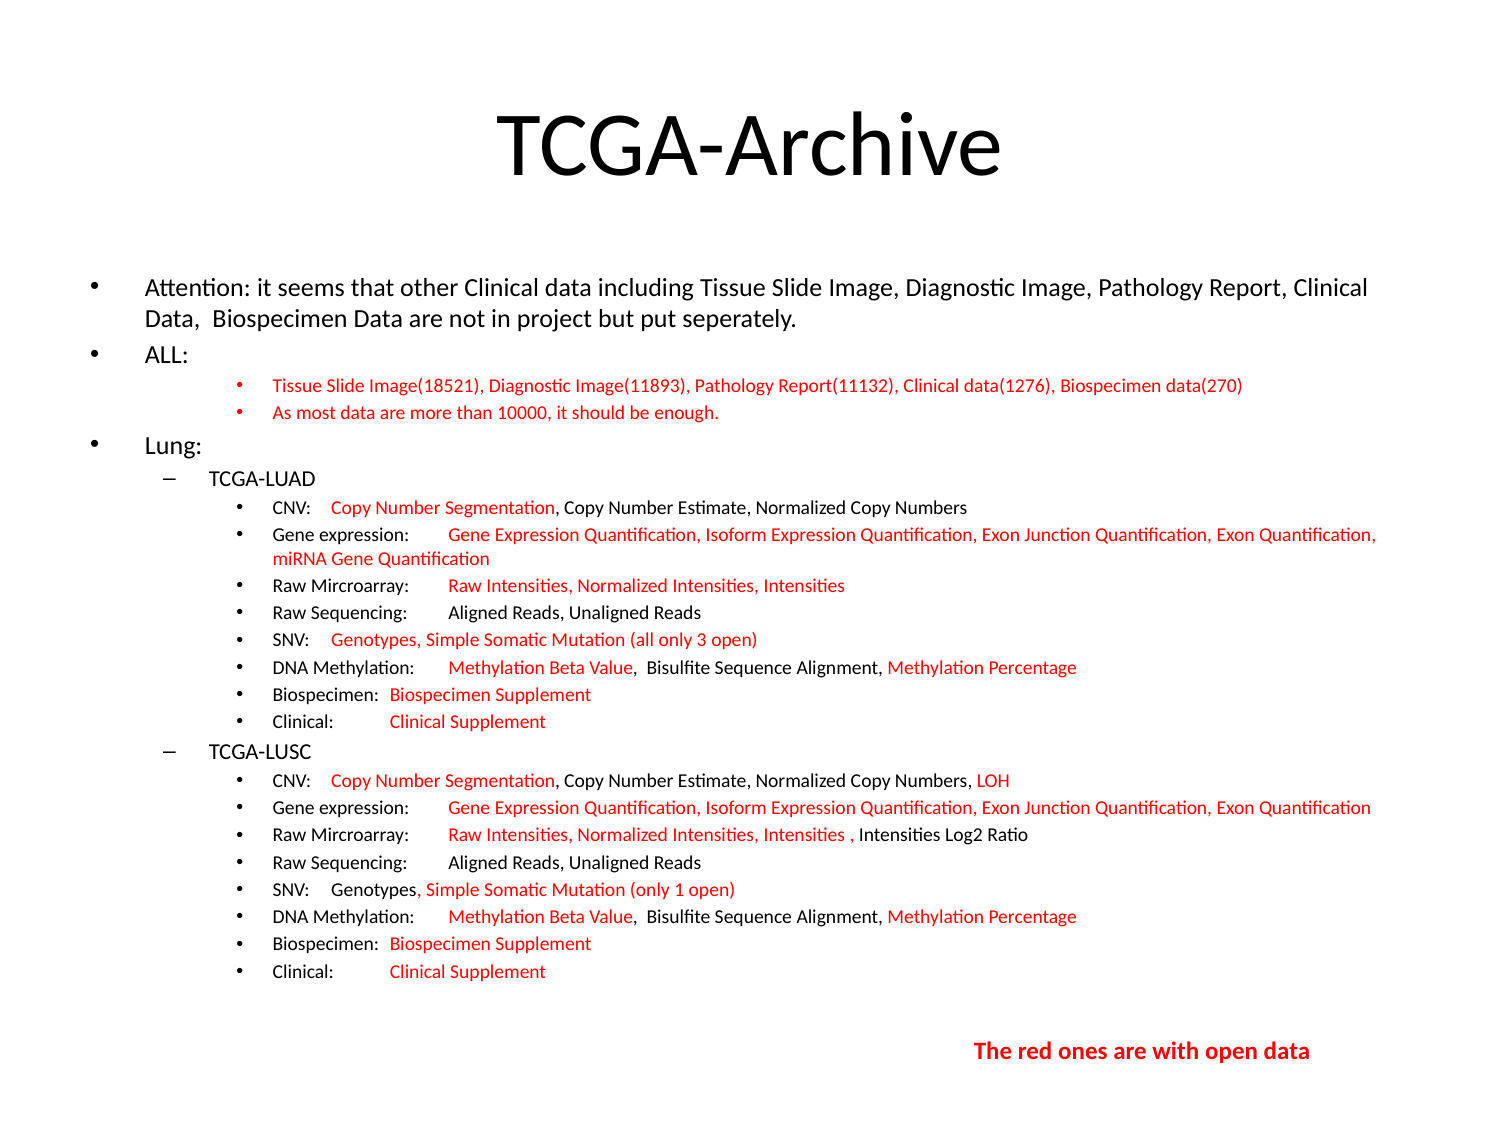

# TCGA-Archive
Attention: it seems that other Clinical data including Tissue Slide Image, Diagnostic Image, Pathology Report, Clinical Data,  Biospecimen Data are not in project but put seperately.
ALL:
Tissue Slide Image(18521), Diagnostic Image(11893), Pathology Report(11132), Clinical data(1276), Biospecimen data(270)
As most data are more than 10000, it should be enough.
Lung:
TCGA-LUAD
CNV:	Copy Number Segmentation, Copy Number Estimate, Normalized Copy Numbers
Gene expression:	Gene Expression Quantification, Isoform Expression Quantification, Exon Junction Quantification, Exon Quantification, miRNA Gene Quantification
Raw Mircroarray:	Raw Intensities, Normalized Intensities, Intensities
Raw Sequencing:		Aligned Reads, Unaligned Reads
SNV:	Genotypes, Simple Somatic Mutation (all only 3 open)
DNA Methylation: 	Methylation Beta Value,  Bisulfite Sequence Alignment, Methylation Percentage
Biospecimen:	Biospecimen Supplement
Clinical:	Clinical Supplement
TCGA-LUSC
CNV:	Copy Number Segmentation, Copy Number Estimate, Normalized Copy Numbers, LOH
Gene expression:	Gene Expression Quantification, Isoform Expression Quantification, Exon Junction Quantification, Exon Quantification
Raw Mircroarray:	Raw Intensities, Normalized Intensities, Intensities , Intensities Log2 Ratio
Raw Sequencing:	Aligned Reads, Unaligned Reads
SNV:	Genotypes, Simple Somatic Mutation (only 1 open)
DNA Methylation:	Methylation Beta Value,  Bisulfite Sequence Alignment, Methylation Percentage
Biospecimen:	Biospecimen Supplement
Clinical:	Clinical Supplement

The red ones are with open data